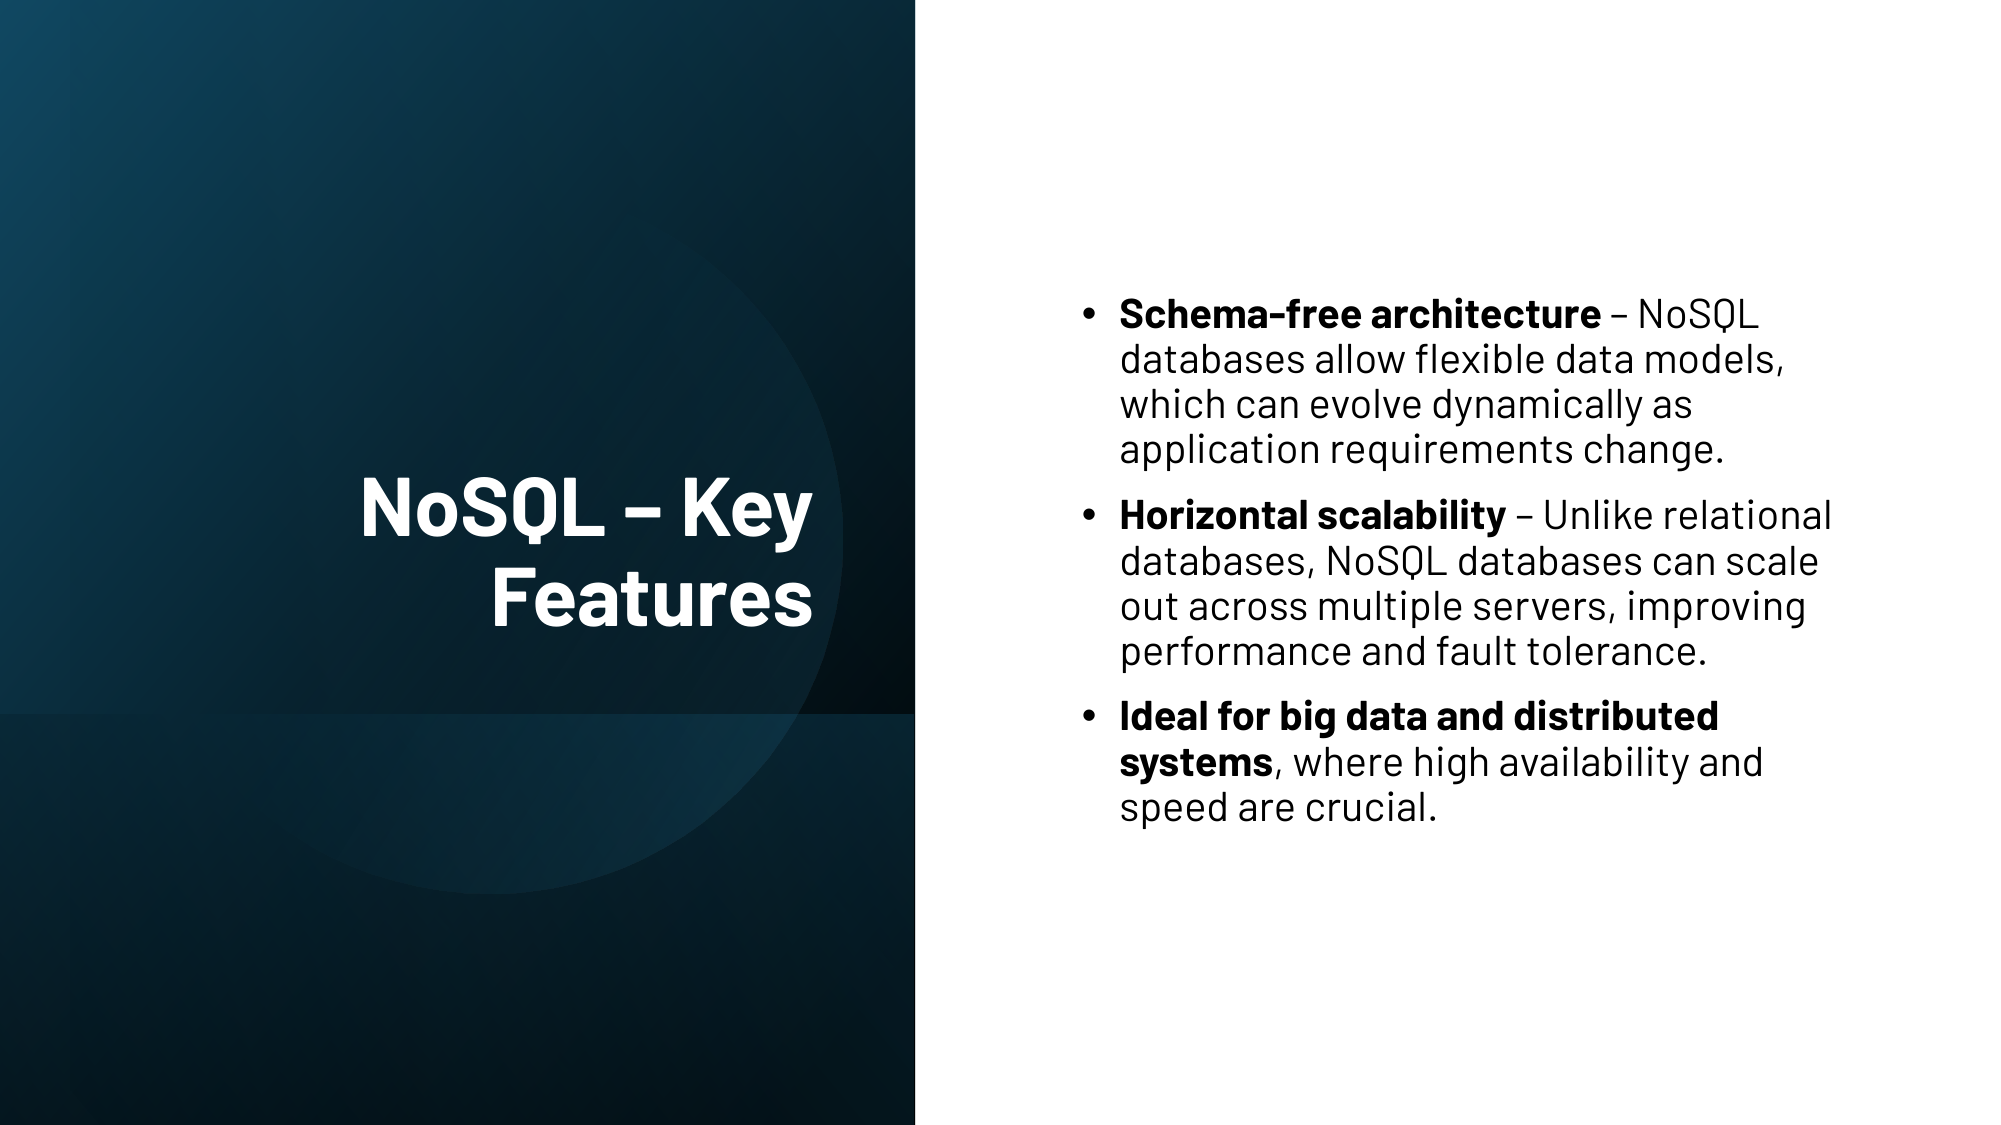

# NoSQL – Key Features

Schema-free architecture – NoSQL databases allow flexible data models, which can evolve dynamically as application requirements change.
Horizontal scalability – Unlike relational databases, NoSQL databases can scale out across multiple servers, improving performance and fault tolerance.
Ideal for big data and distributed systems, where high availability and speed are crucial.